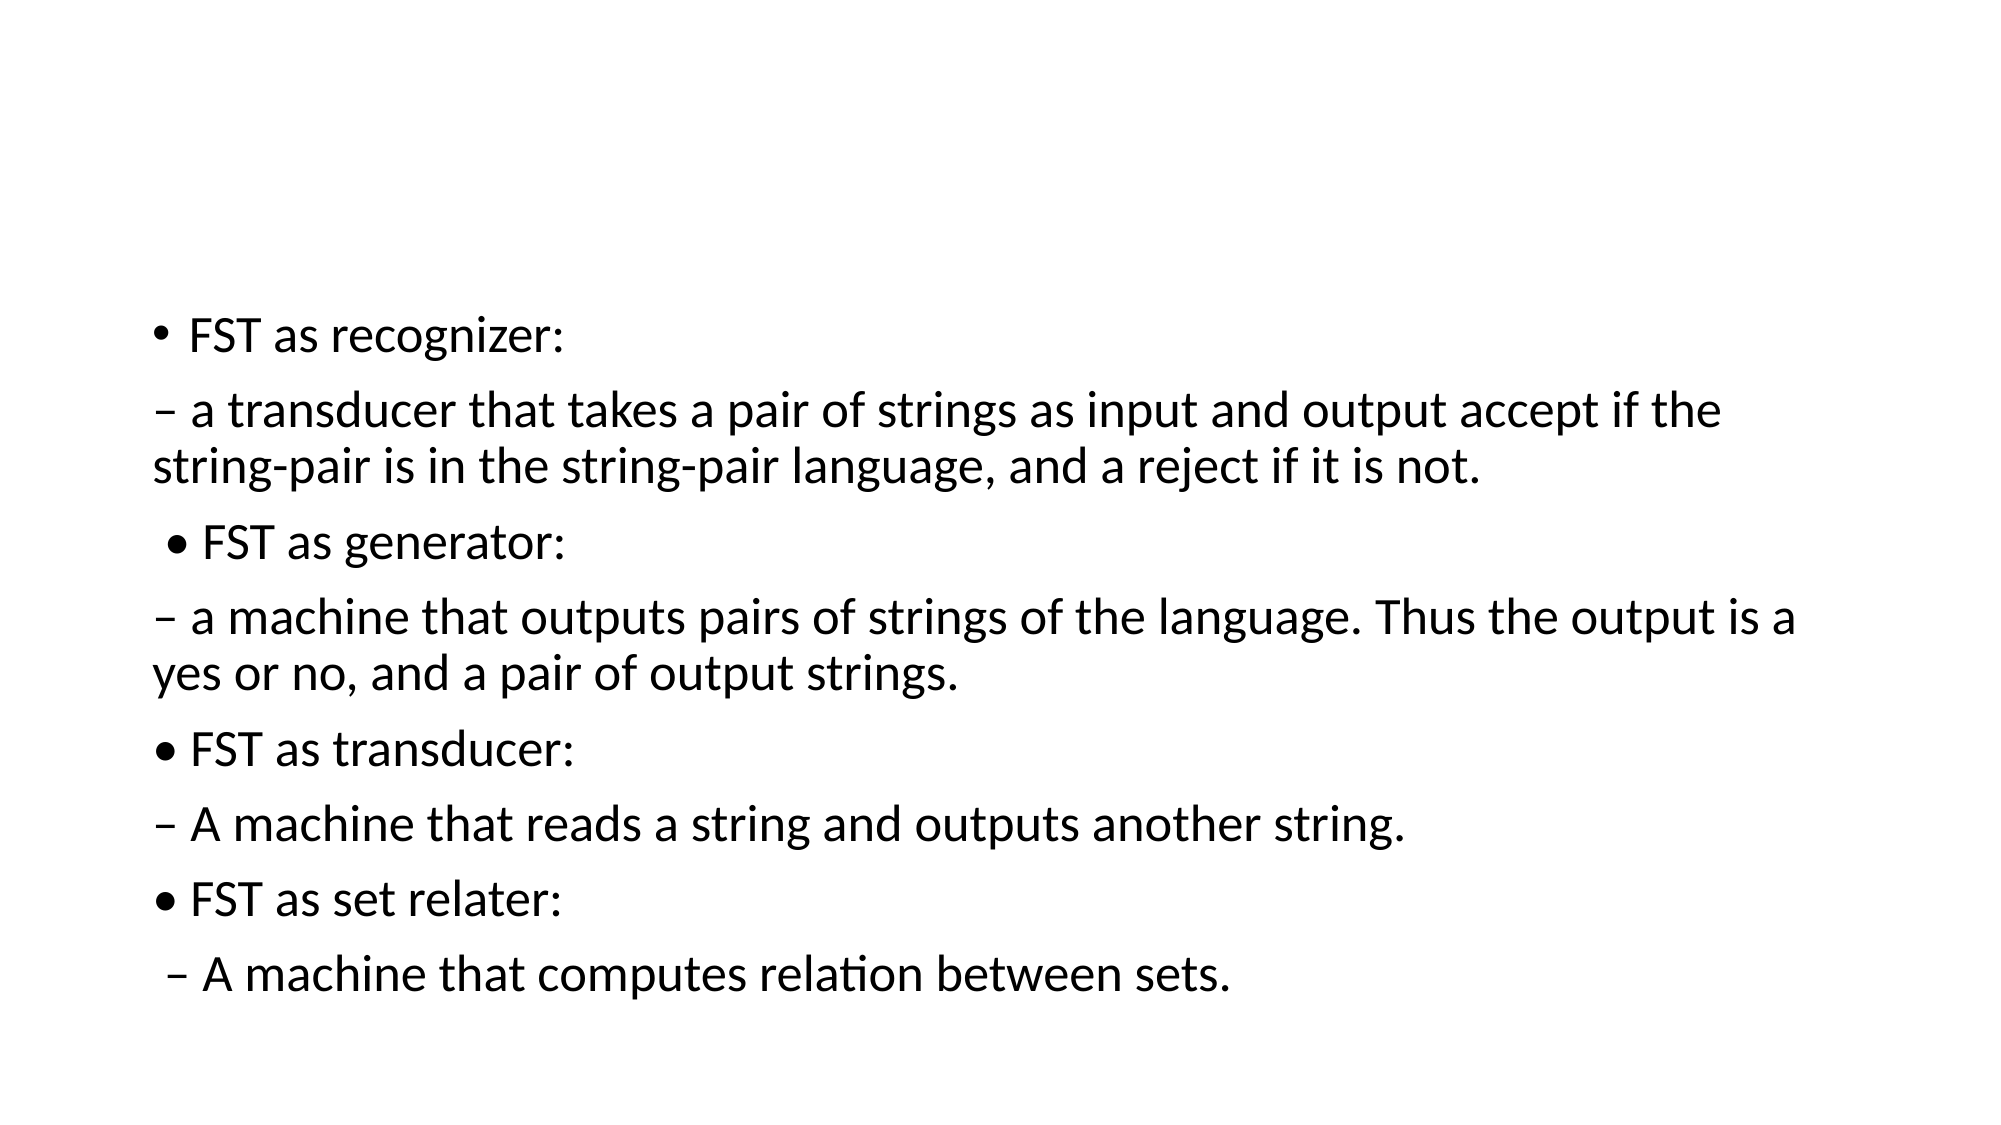

#
FST as recognizer:
– a transducer that takes a pair of strings as input and output accept if the string-pair is in the string-pair language, and a reject if it is not.
 • FST as generator:
– a machine that outputs pairs of strings of the language. Thus the output is a yes or no, and a pair of output strings.
• FST as transducer:
– A machine that reads a string and outputs another string.
• FST as set relater:
 – A machine that computes relation between sets.